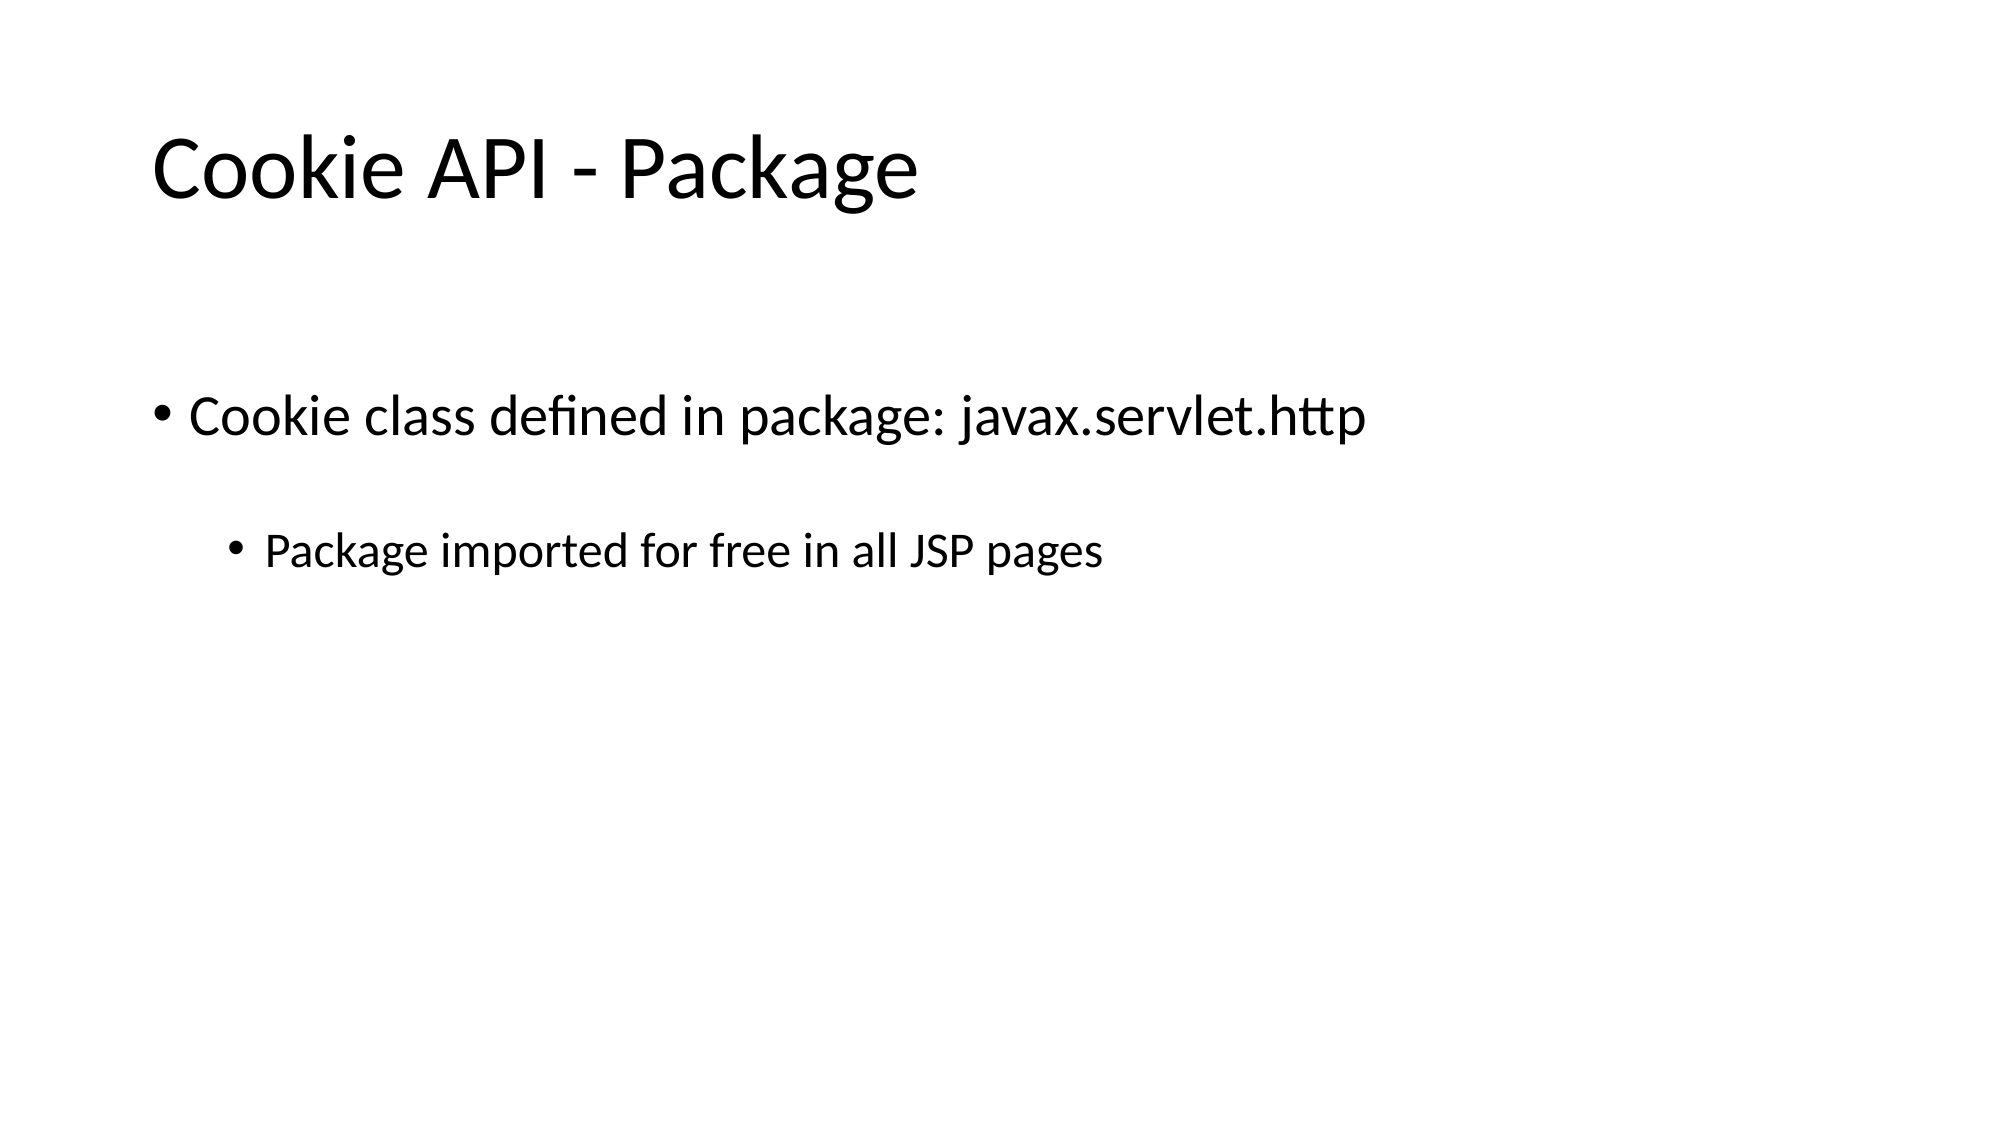

# Cookie API - Package
Cookie class defined in package: javax.servlet.http
Package imported for free in all JSP pages